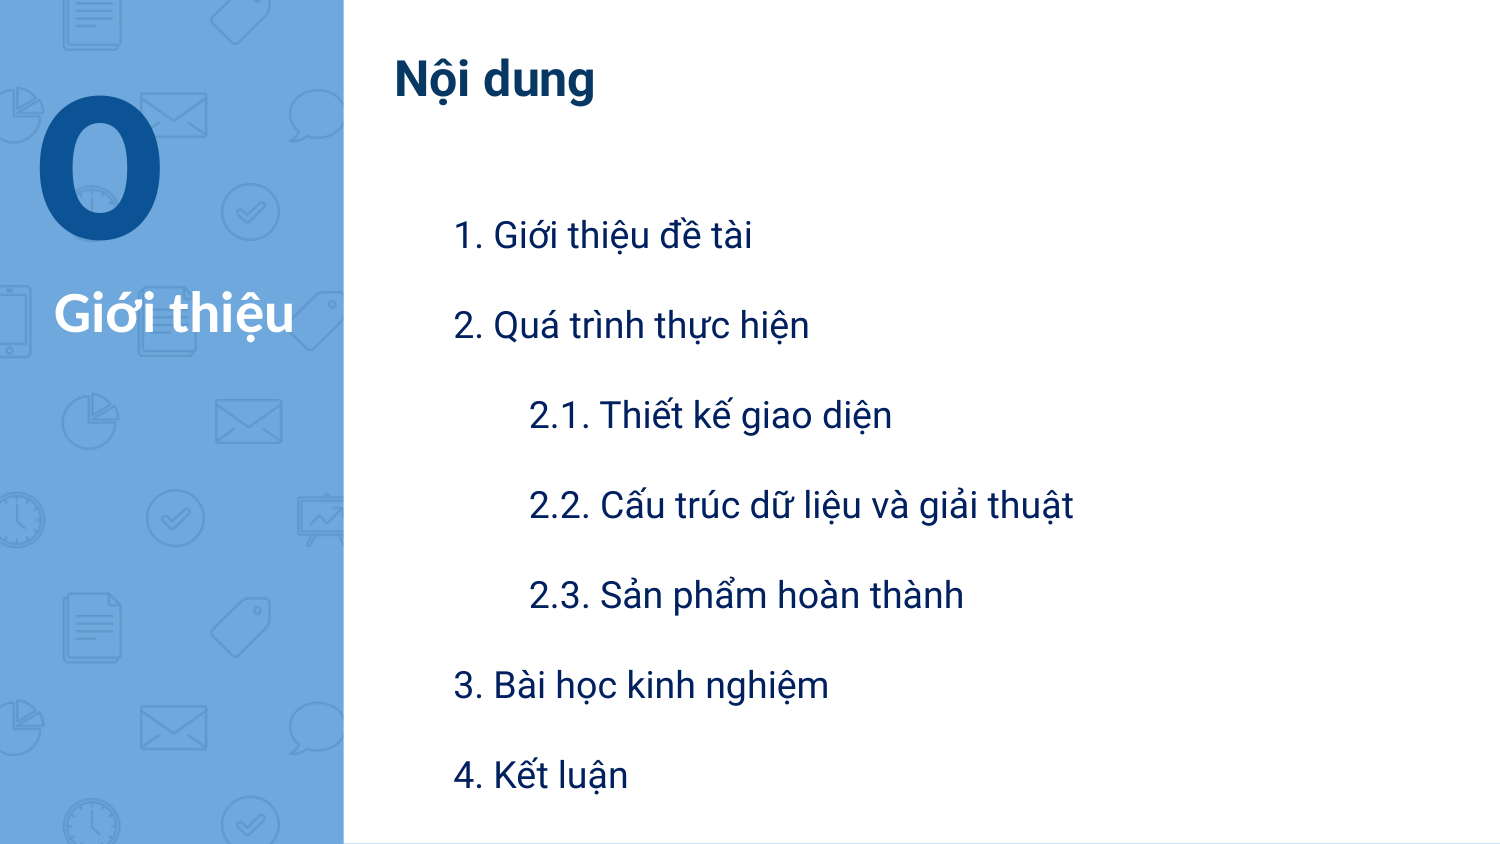

0
Nội dung
1. Giới thiệu đề tài
2. Quá trình thực hiện
	2.1. Thiết kế giao diện
	2.2. Cấu trúc dữ liệu và giải thuật
	2.3. Sản phẩm hoàn thành
3. Bài học kinh nghiệm
4. Kết luận
# Giới thiệu
2